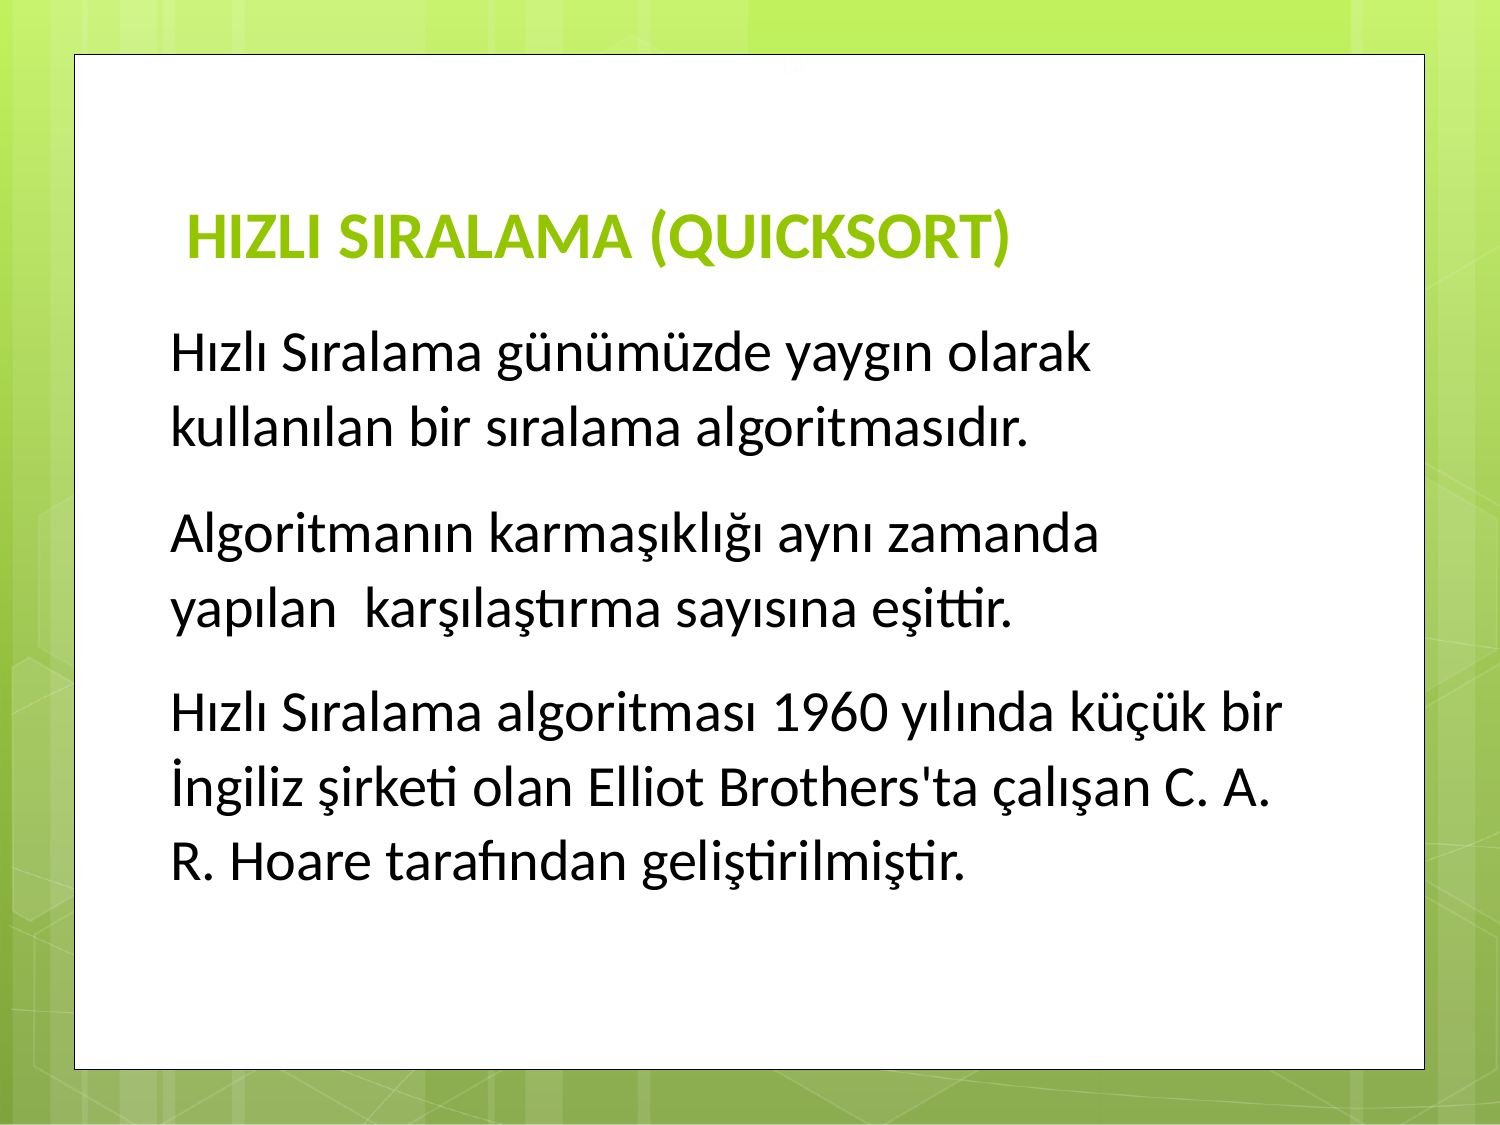

14

# HIZLI SIRALAMA (QUICKSORT)
Hızlı Sıralama günümüzde yaygın olarak  kullanılan bir sıralama algoritmasıdır.
Algoritmanın karmaşıklığı aynı zamanda yapılan  karşılaştırma sayısına eşittir.
Hızlı Sıralama algoritması 1960 yılında küçük bir İngiliz şirketi olan Elliot Brothers'ta çalışan C. A. R. Hoare tarafından geliştirilmiştir.